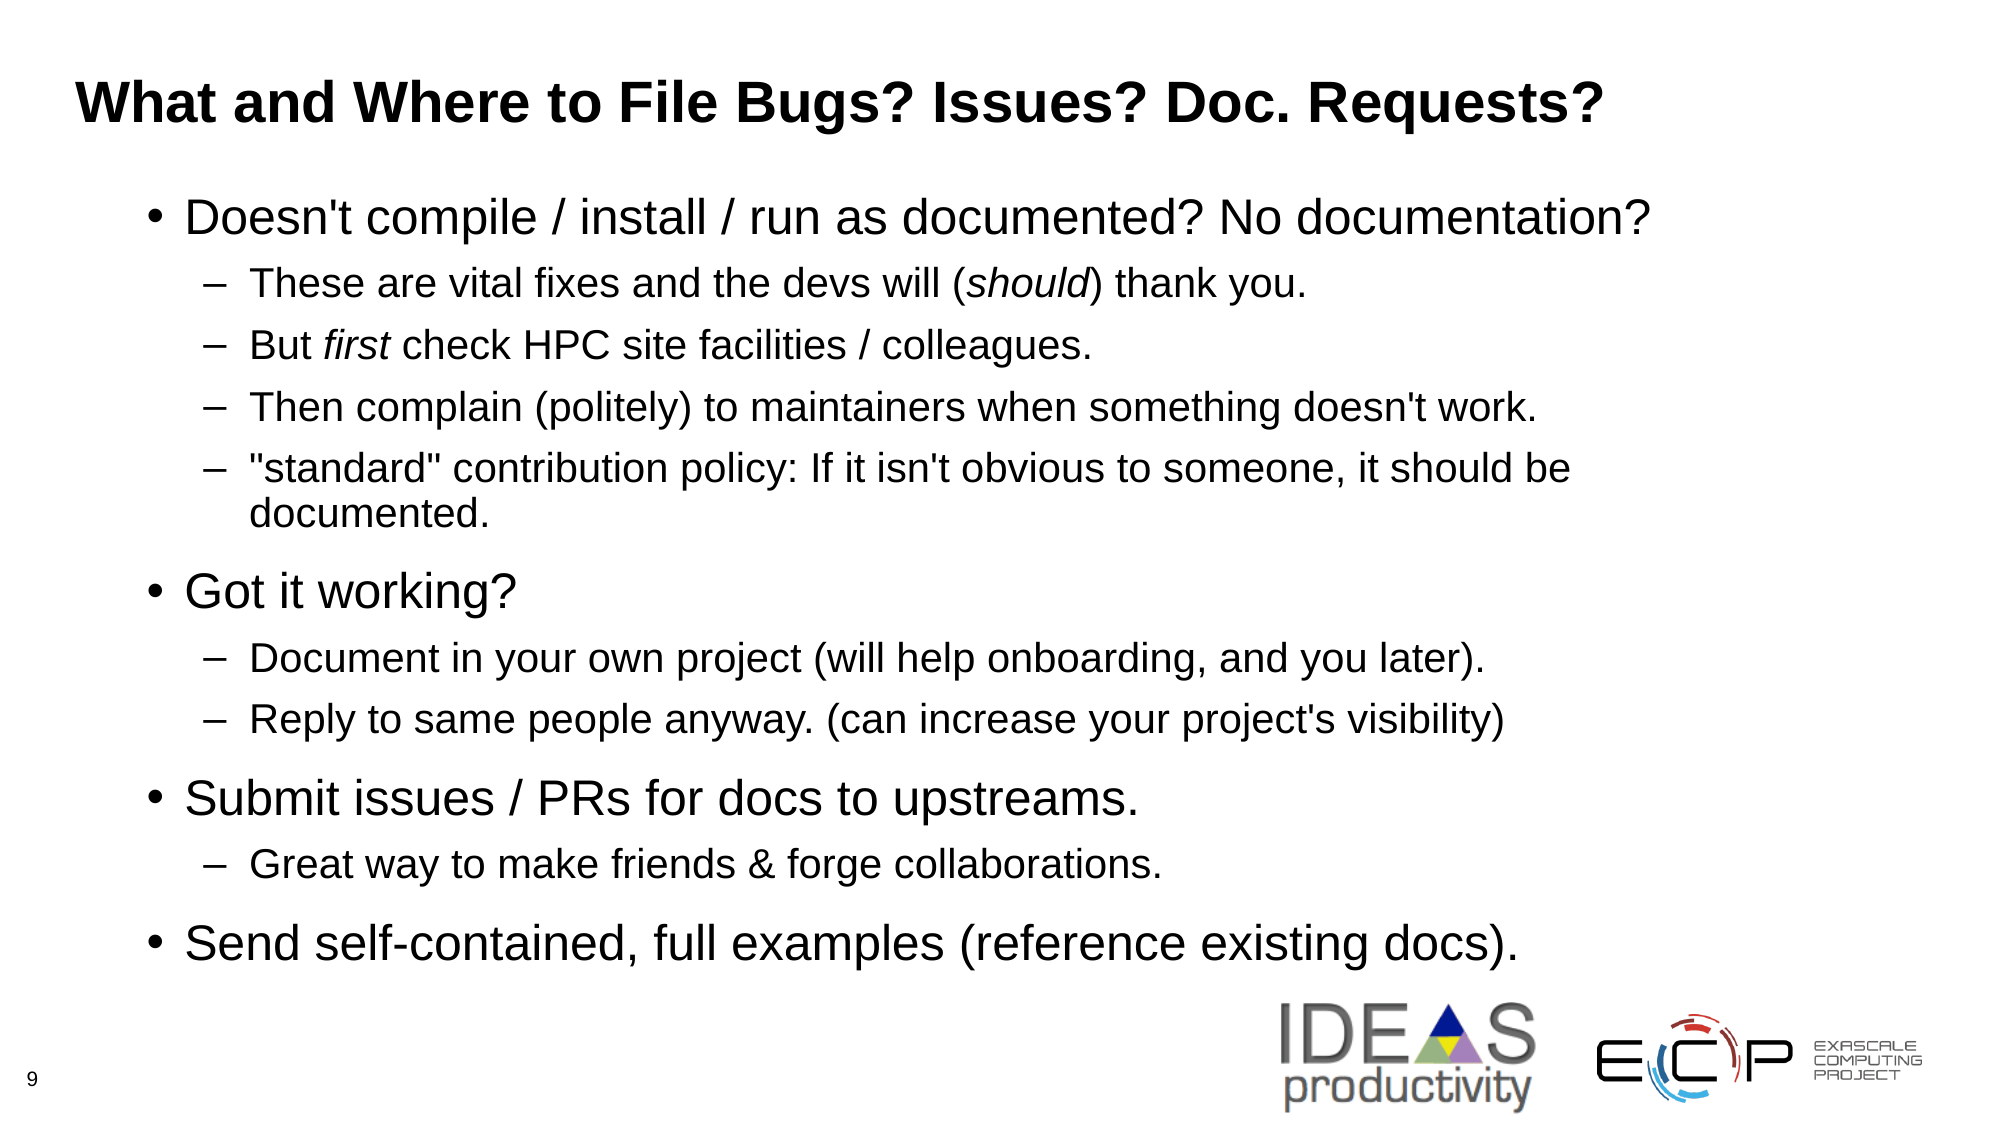

# What and Where to File Bugs? Issues? Doc. Requests?
Doesn't compile / install / run as documented? No documentation?
These are vital fixes and the devs will (should) thank you.
But first check HPC site facilities / colleagues.
Then complain (politely) to maintainers when something doesn't work.
"standard" contribution policy: If it isn't obvious to someone, it should be documented.
Got it working?
Document in your own project (will help onboarding, and you later).
Reply to same people anyway. (can increase your project's visibility)
Submit issues / PRs for docs to upstreams.
Great way to make friends & forge collaborations.
Send self-contained, full examples (reference existing docs).